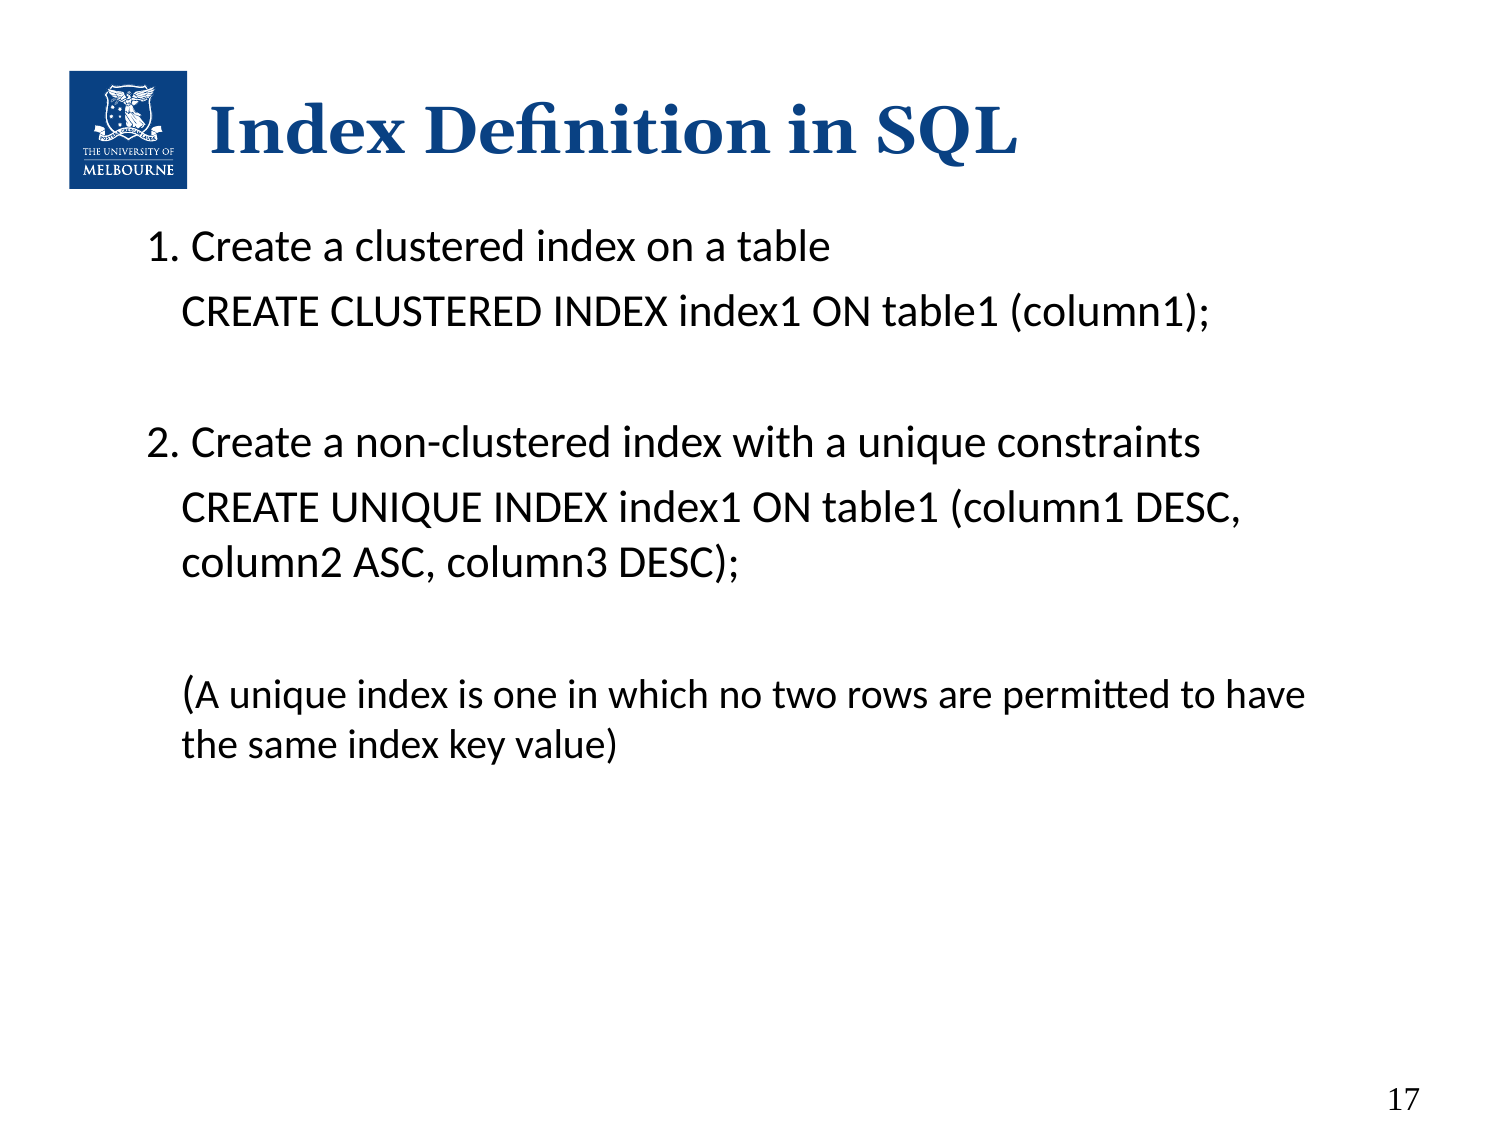

# Index Definition in SQL
1. Create a clustered index on a table
CREATE CLUSTERED INDEX index1 ON table1 (column1);

2. Create a non-clustered index with a unique constraints
CREATE UNIQUE INDEX index1 ON table1 (column1 DESC, column2 ASC, column3 DESC);

(A unique index is one in which no two rows are permitted to have the same index key value)